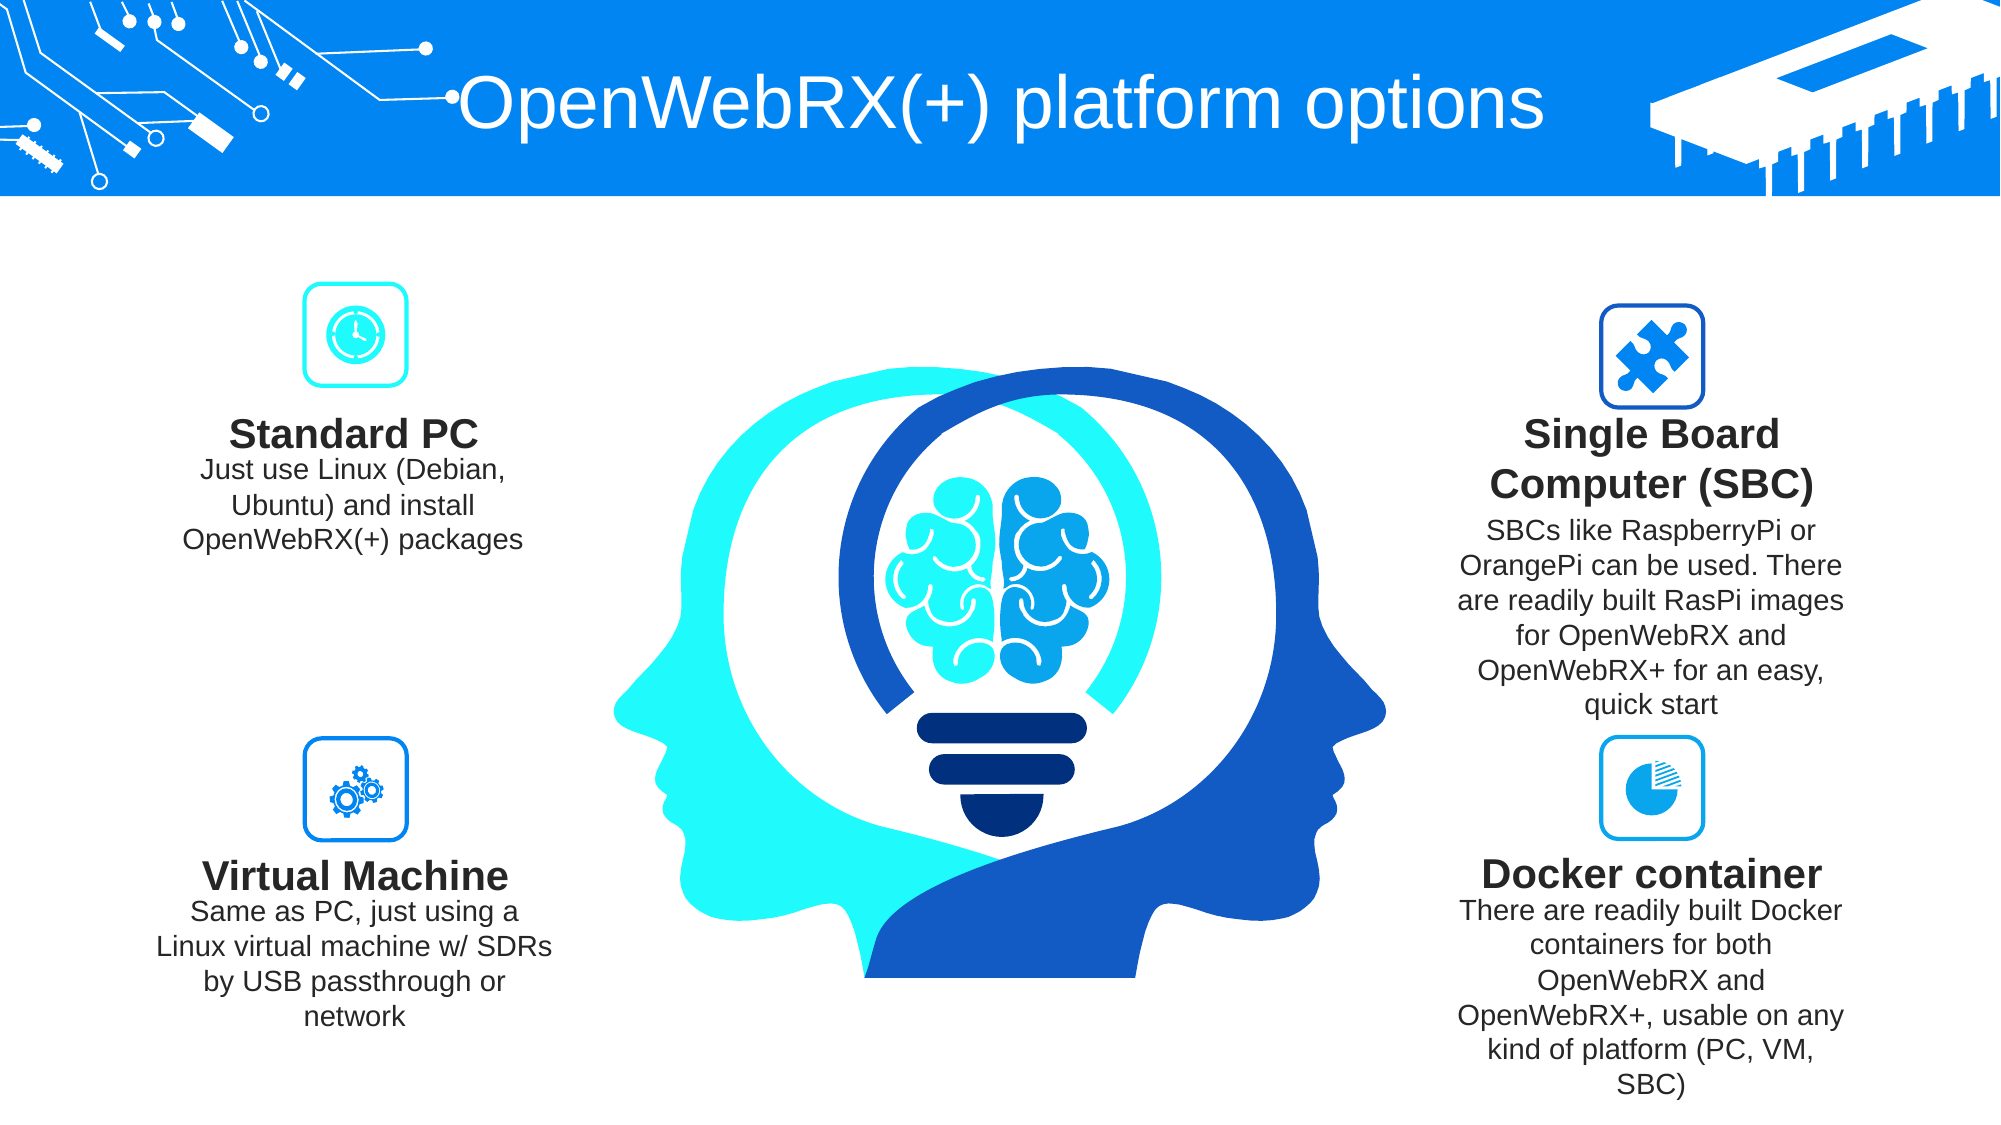

OpenWebRX(+) platform options

Standard PC
Just use Linux (Debian, Ubuntu) and install OpenWebRX(+) packages
Single Board Computer (SBC)

SBCs like RaspberryPi or OrangePi can be used. There are readily built RasPi images for OpenWebRX and OpenWebRX+ for an easy, quick start

Docker container
There are readily built Docker containers for both OpenWebRX and OpenWebRX+, usable on any kind of platform (PC, VM, SBC)
Virtual Machine
Same as PC, just using a Linux virtual machine w/ SDRs by USB passthrough or network